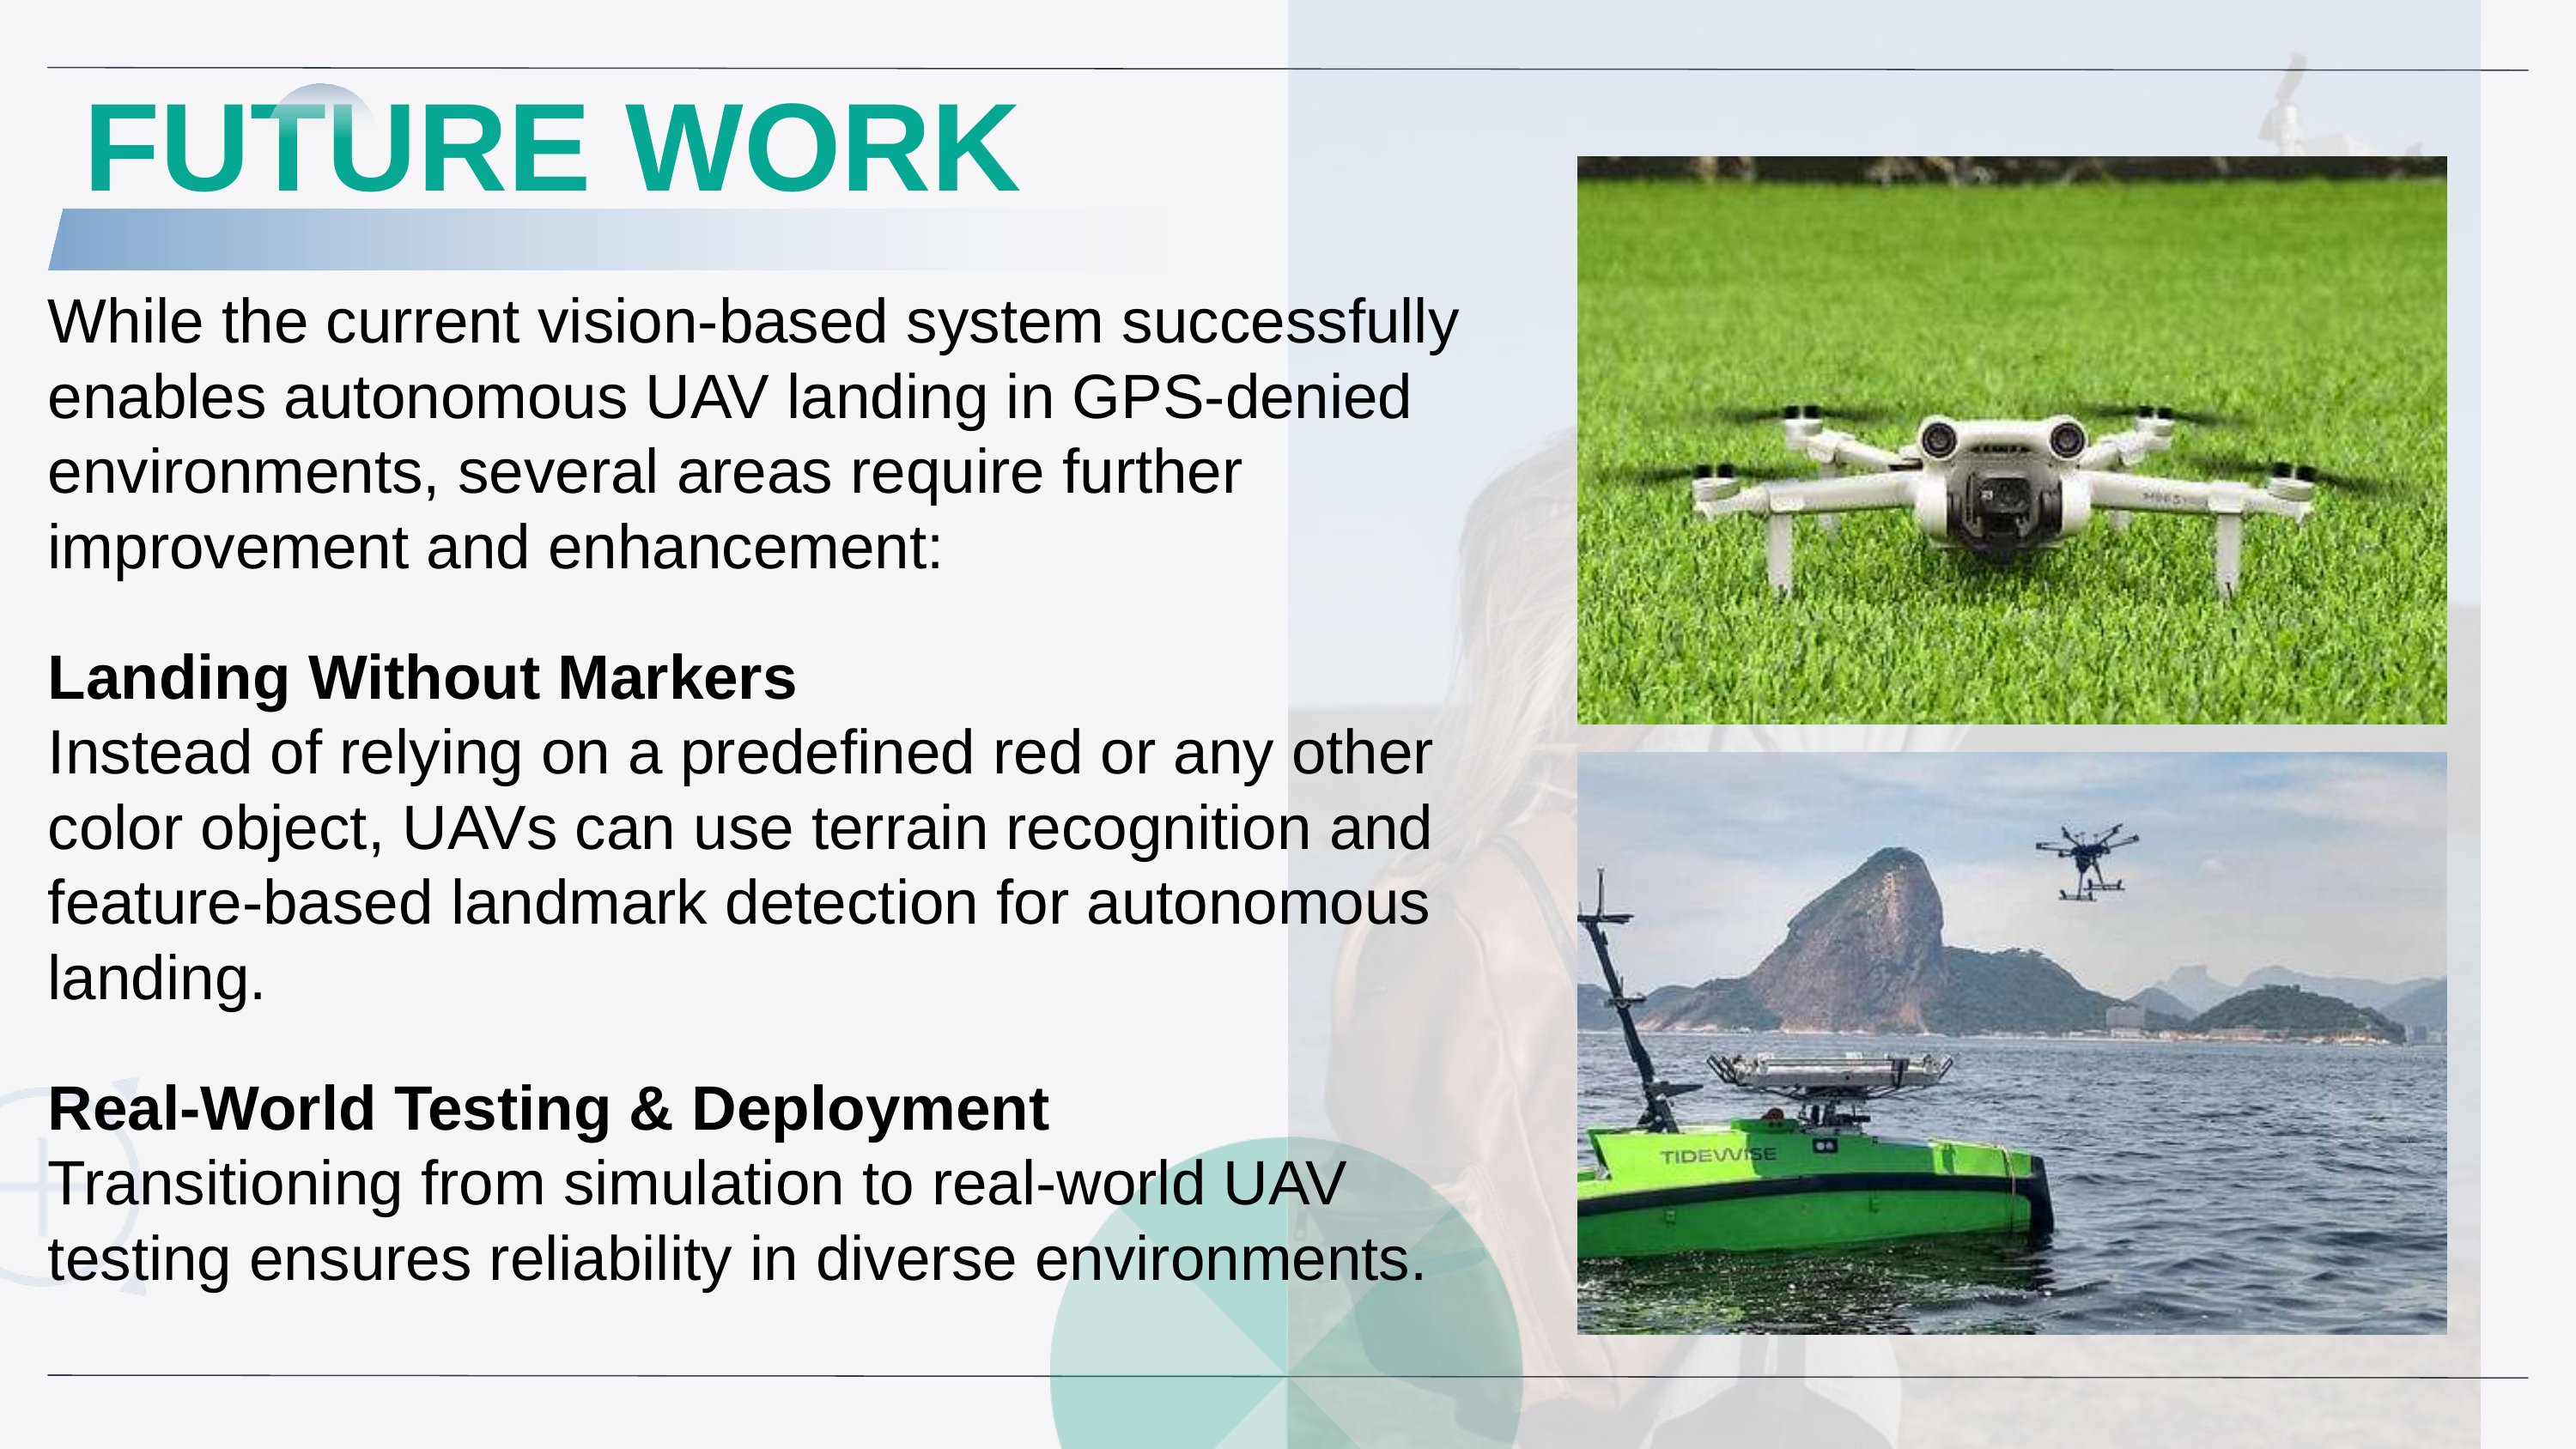

FUTURE WORK

While the current vision-based system successfully enables autonomous UAV landing in GPS-denied environments, several areas require further improvement and enhancement:

Landing Without Markers
Instead of relying on a predefined red or any other color object, UAVs can use terrain recognition and feature-based landmark detection for autonomous landing.

Real-World Testing & Deployment
Transitioning from simulation to real-world UAV testing ensures reliability in diverse environments.